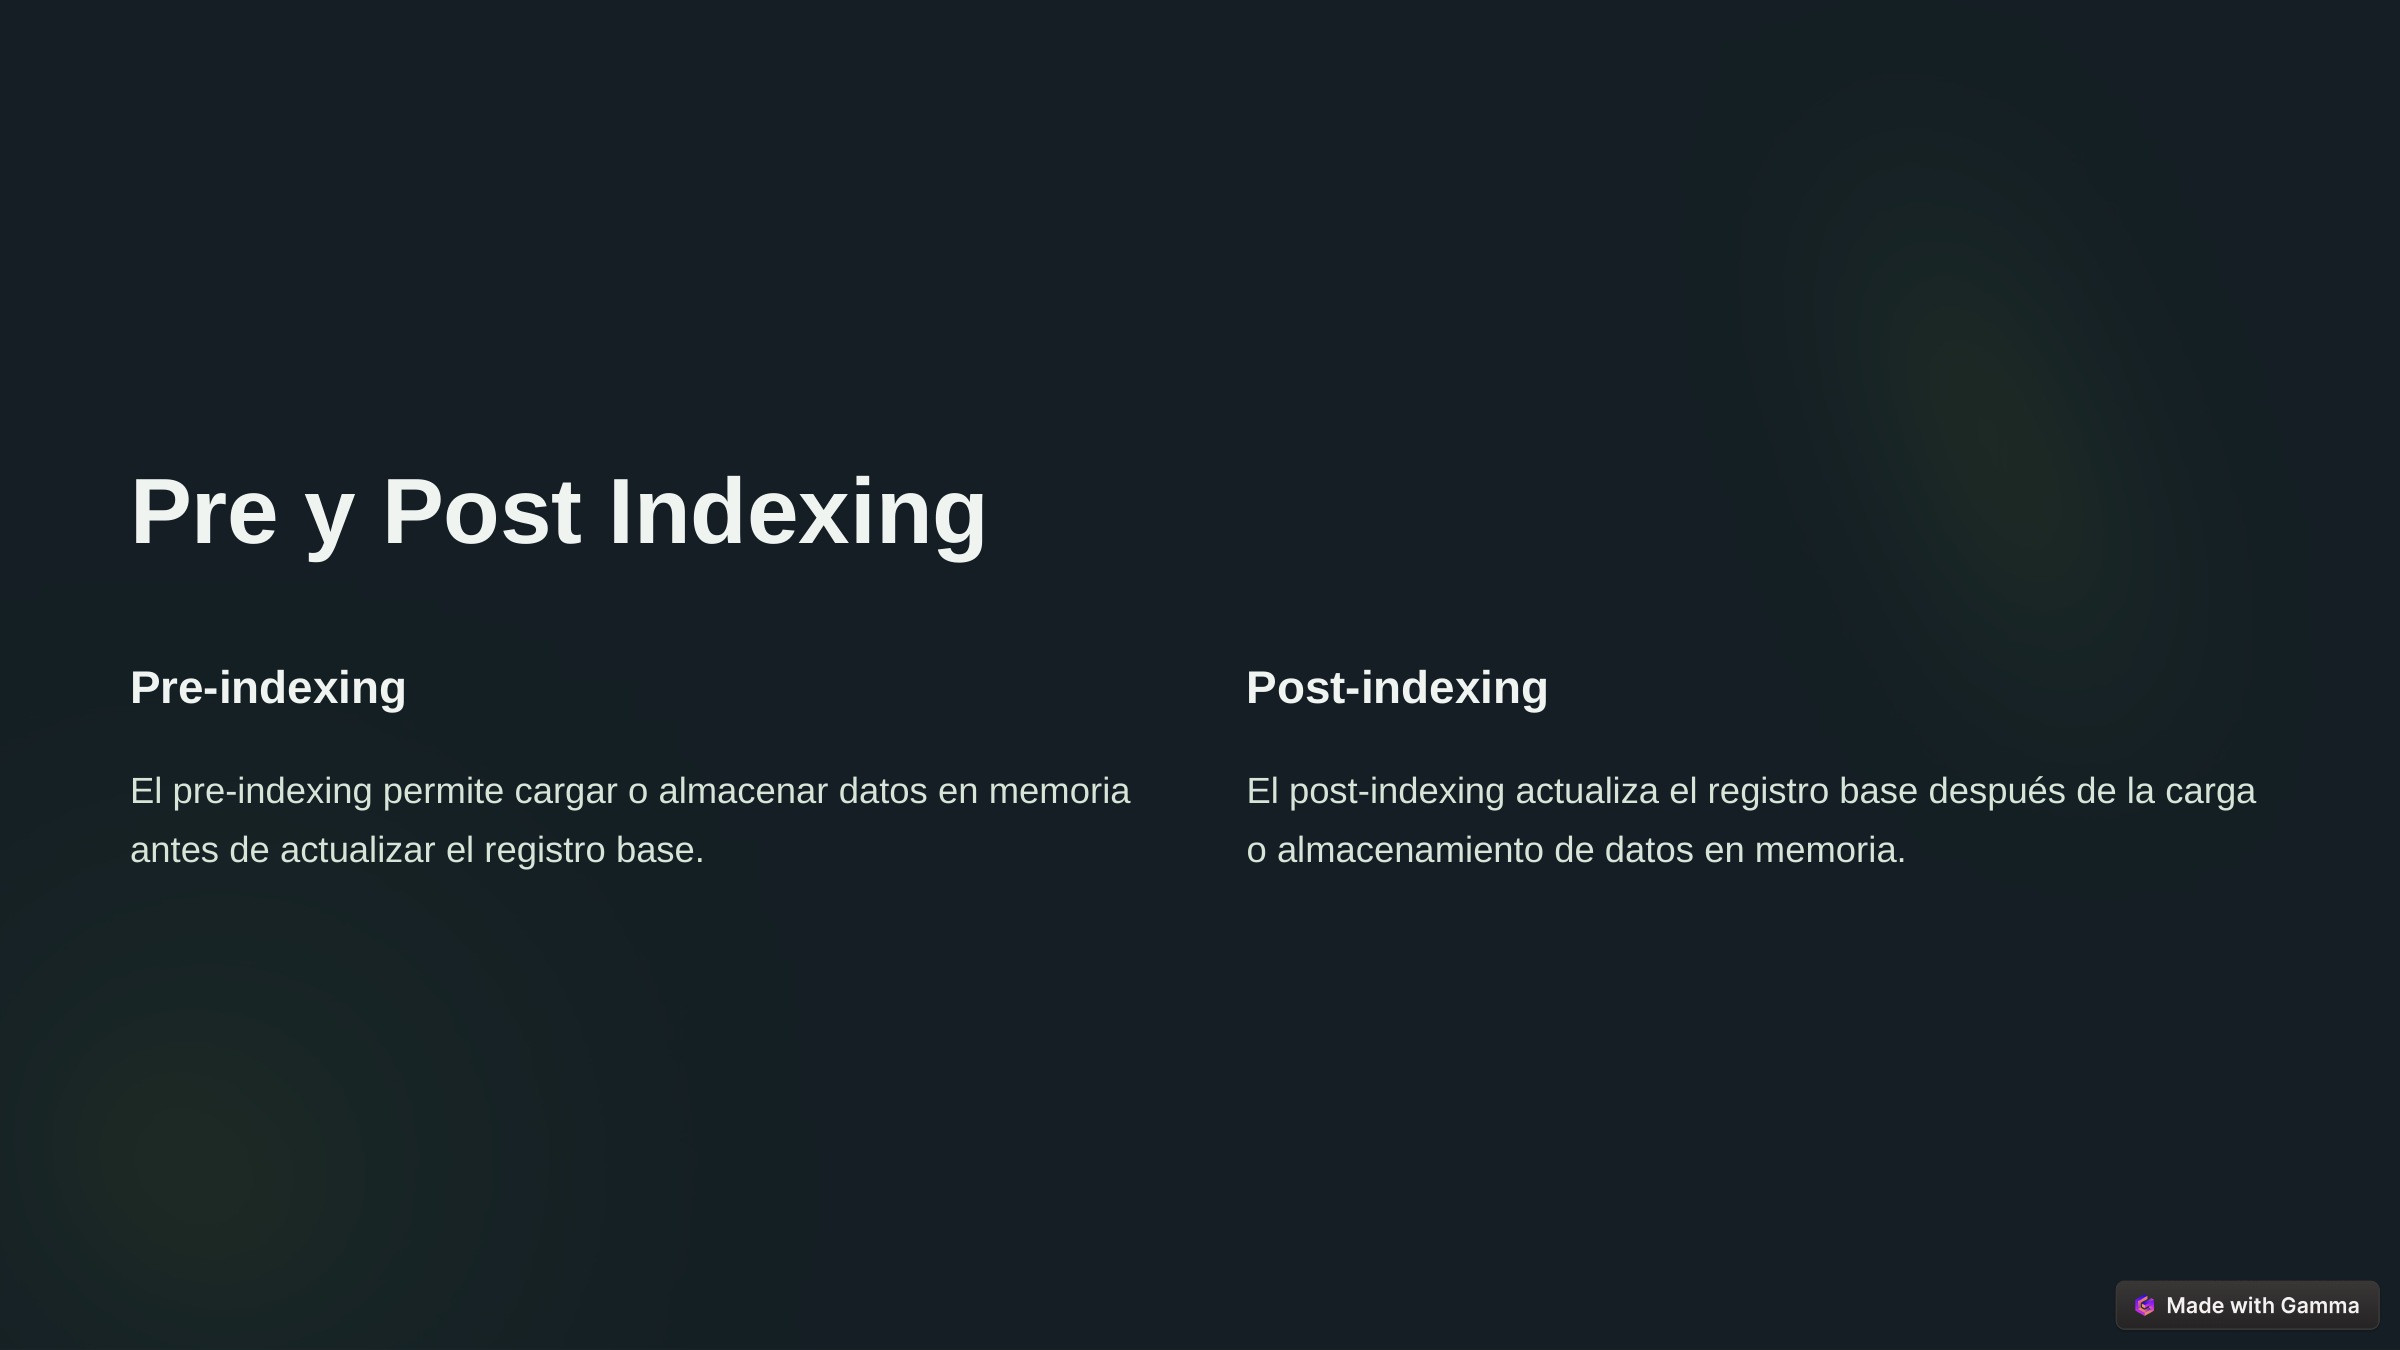

Pre y Post Indexing
Pre-indexing
Post-indexing
El pre-indexing permite cargar o almacenar datos en memoria antes de actualizar el registro base.
El post-indexing actualiza el registro base después de la carga o almacenamiento de datos en memoria.